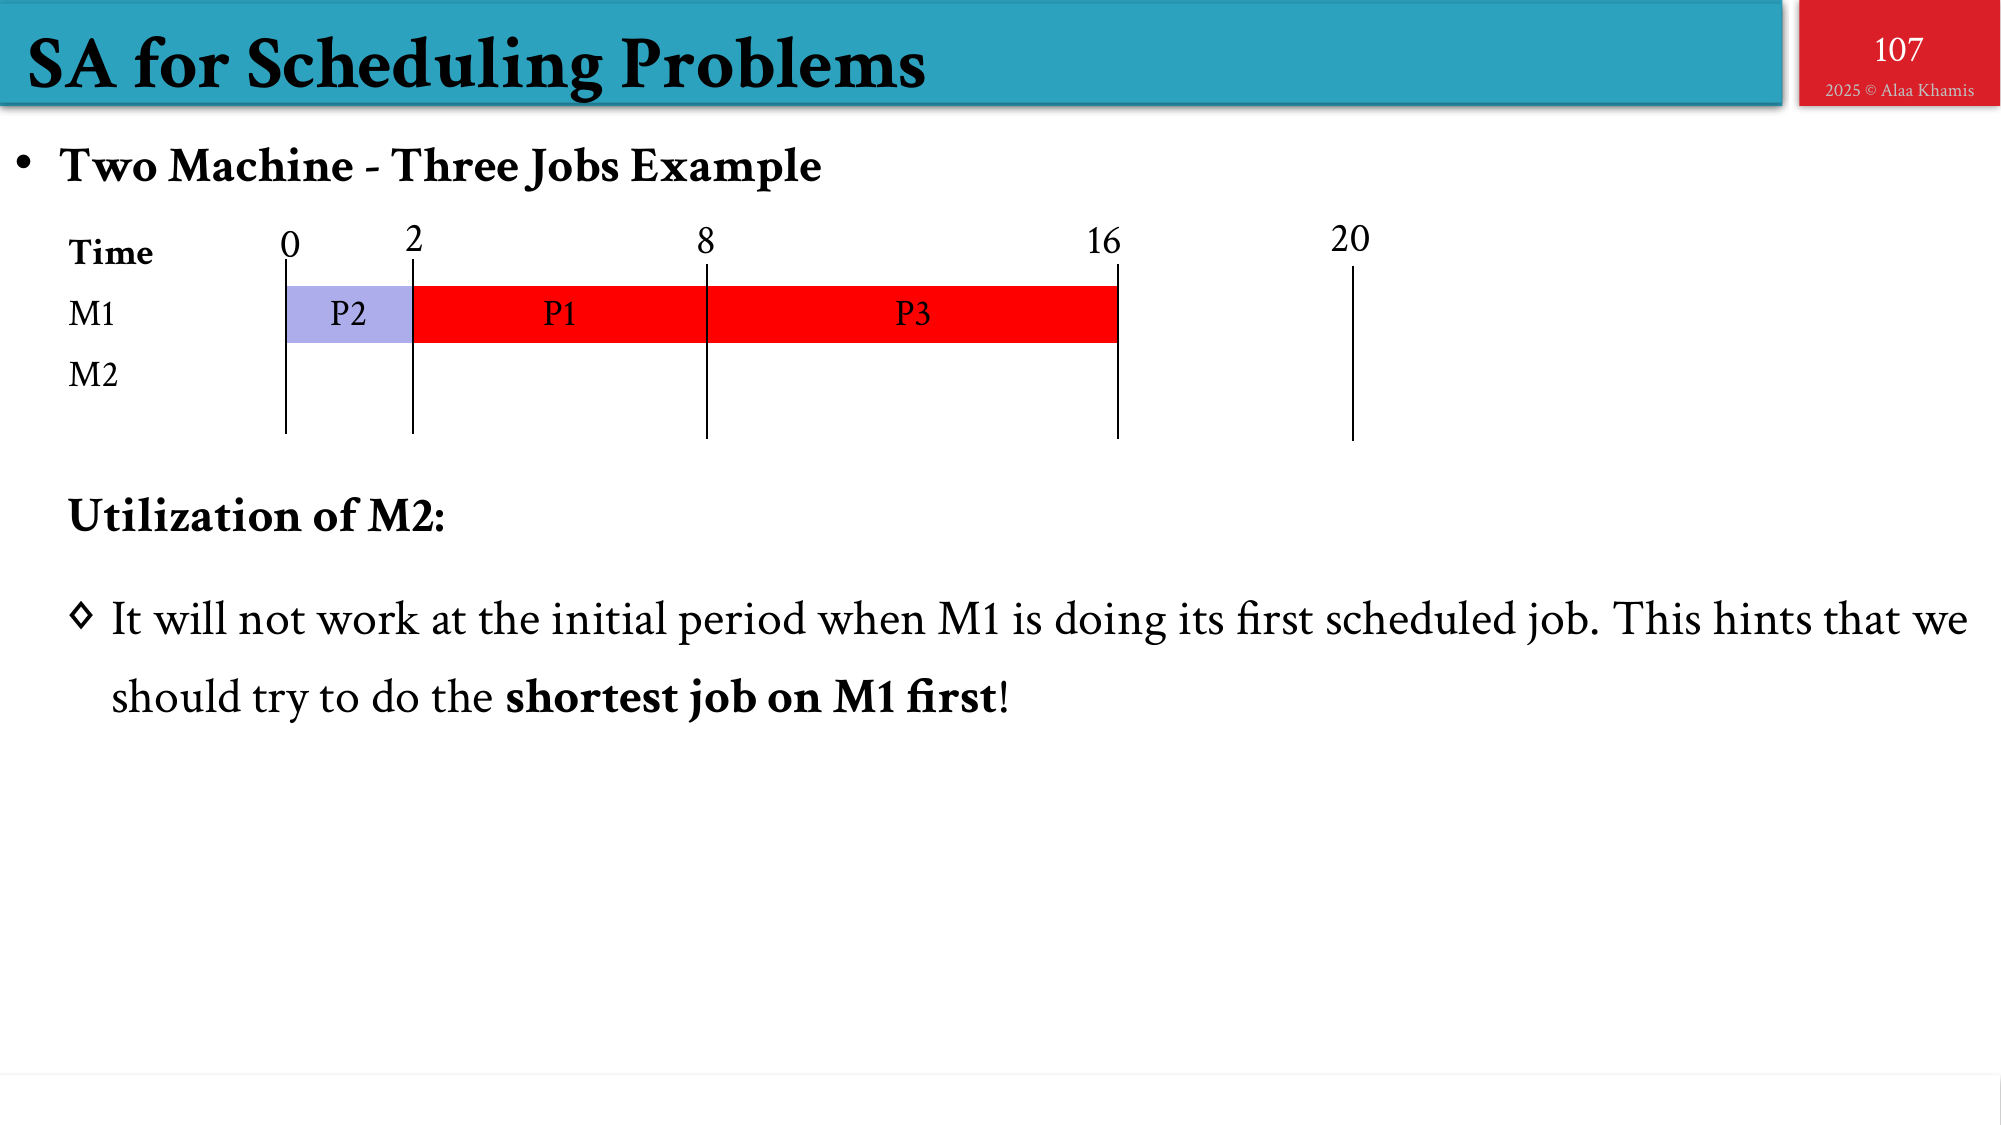

SA for Scheduling Problems
Two Machine - Three Jobs Example
2
20
8
16
0
| Time |  |  |  |  |  |
| --- | --- | --- | --- | --- | --- |
| M1 | P2 | P1 | P3 |  |  |
| M2 |  |  |  |  |  |
Utilization of M2:
It will not work at the initial period when M1 is doing its first scheduled job. This hints that we should try to do the shortest job on M1 first!